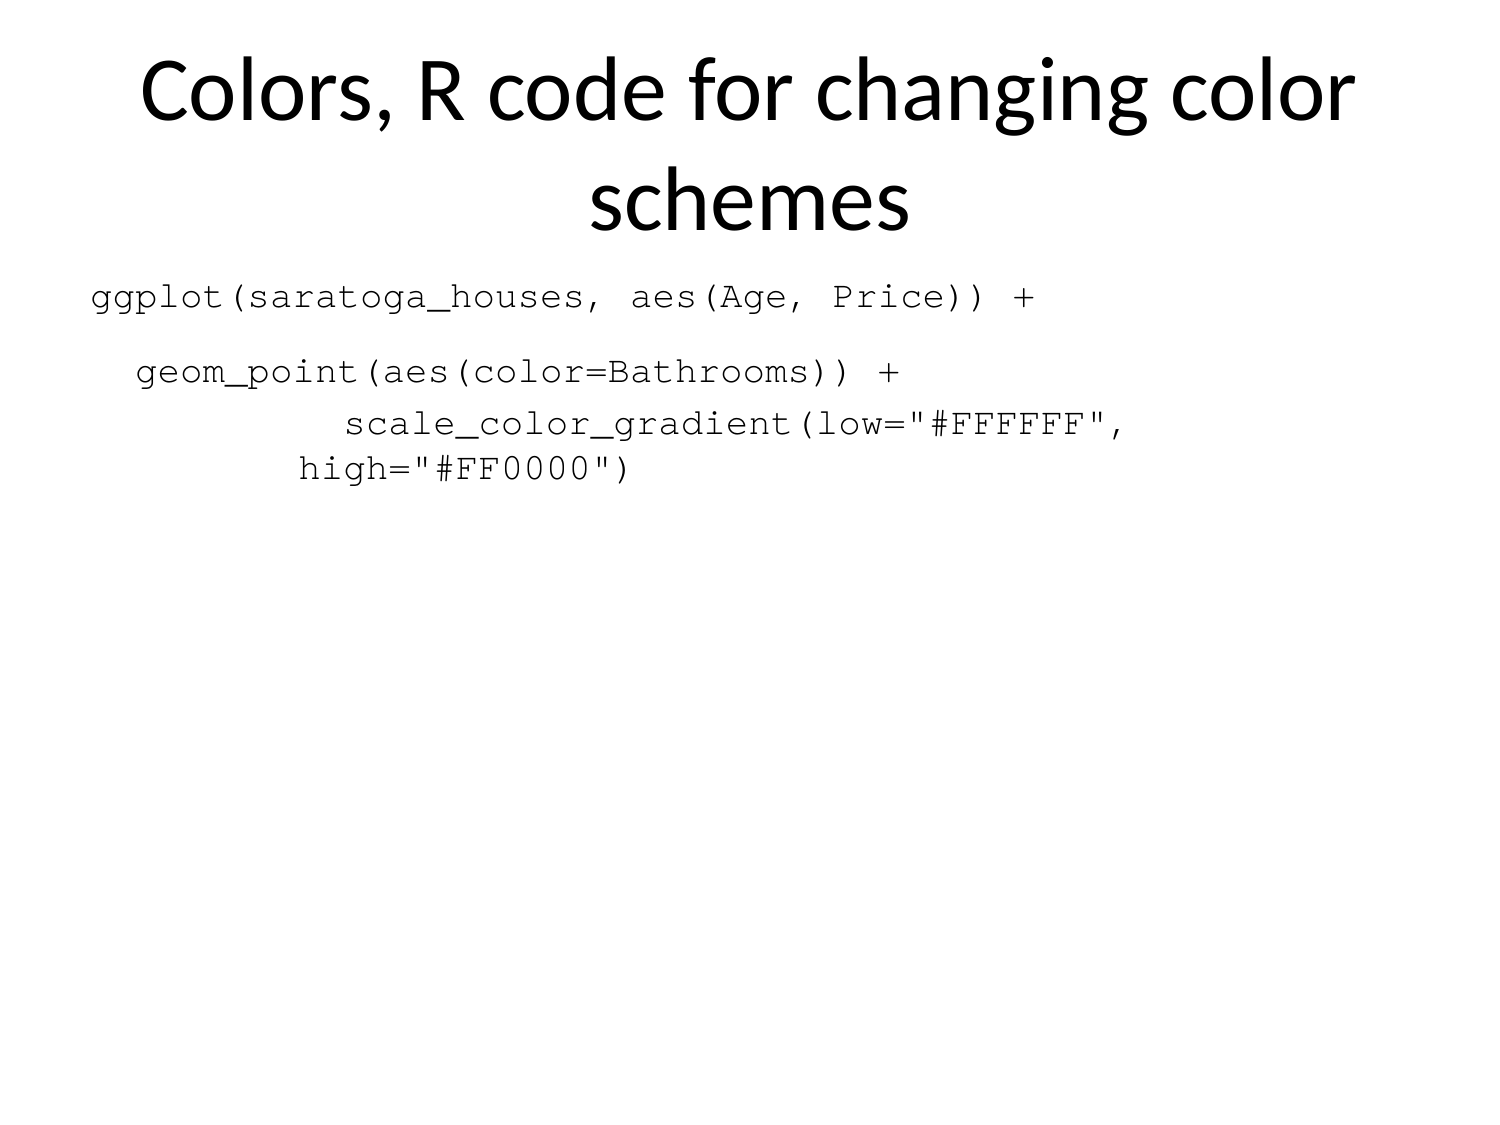

# Colors, R code for changing color schemes
ggplot(saratoga_houses, aes(Age, Price)) +
  geom_point(aes(color=Bathrooms)) +
  scale_color_gradient(low="#FFFFFF", high="#FF0000")